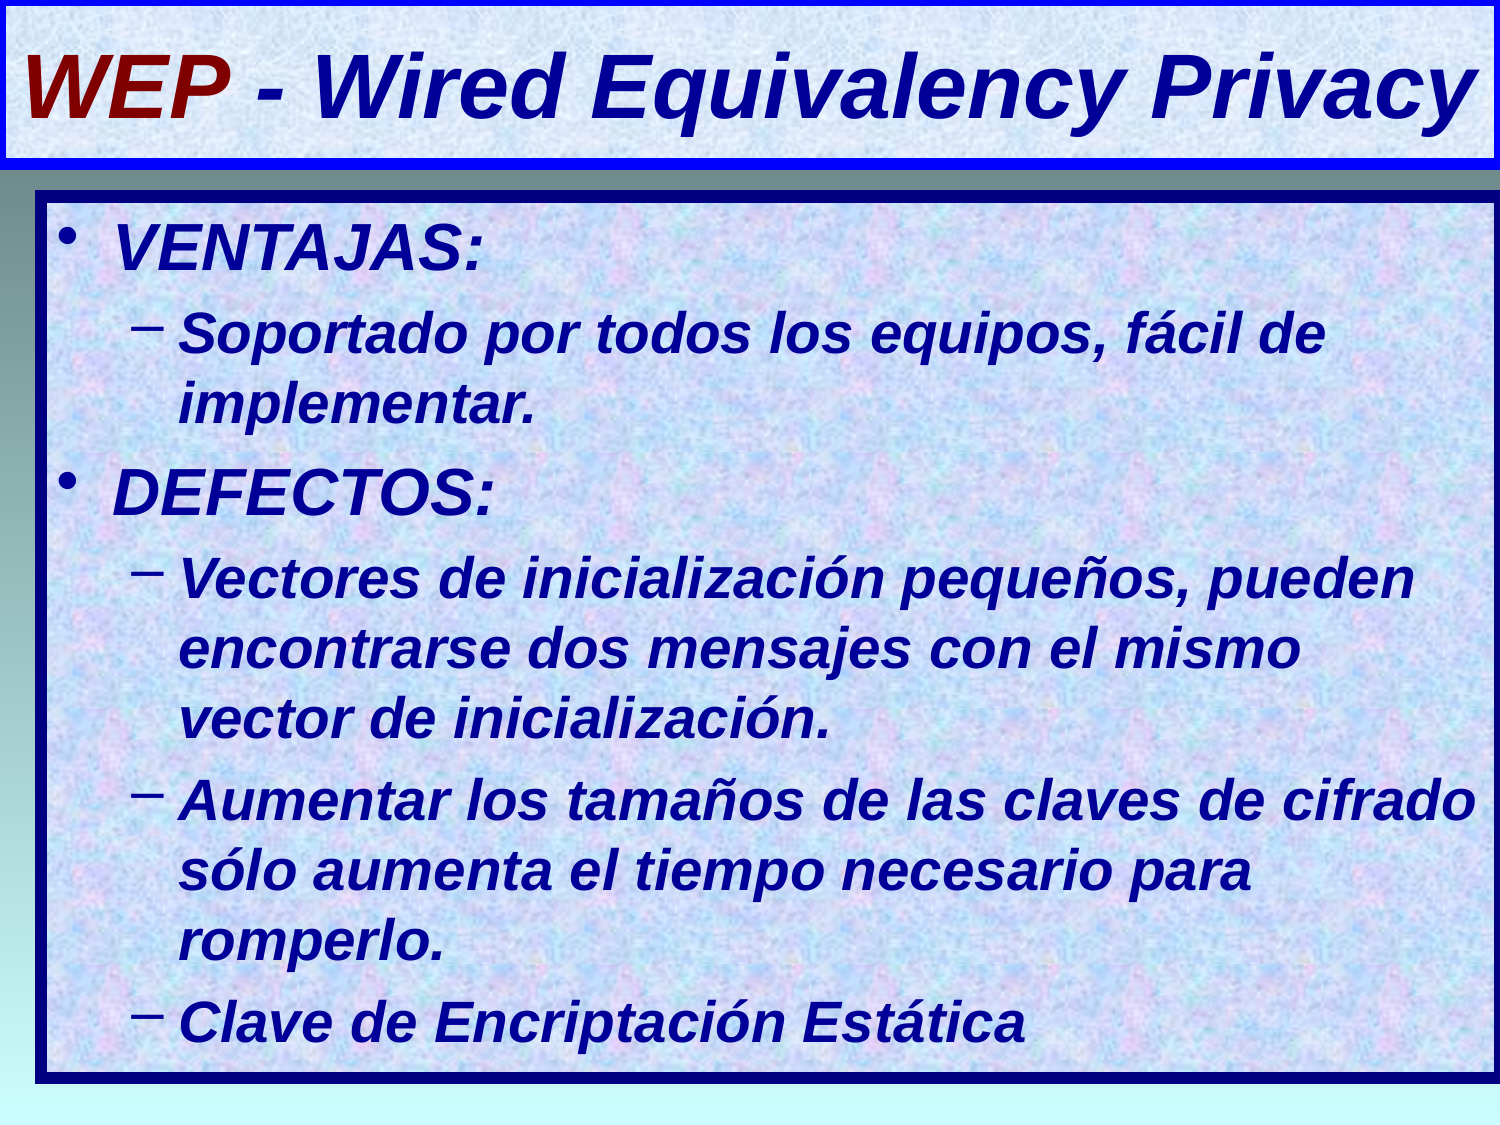

# WEP - Wired Equivalency Privacy
VENTAJAS:
Soportado por todos los equipos, fácil de implementar.
DEFECTOS:
Vectores de inicialización pequeños, pueden encontrarse dos mensajes con el mismo vector de inicialización.
Aumentar los tamaños de las claves de cifrado sólo aumenta el tiempo necesario para romperlo.
Clave de Encriptación Estática